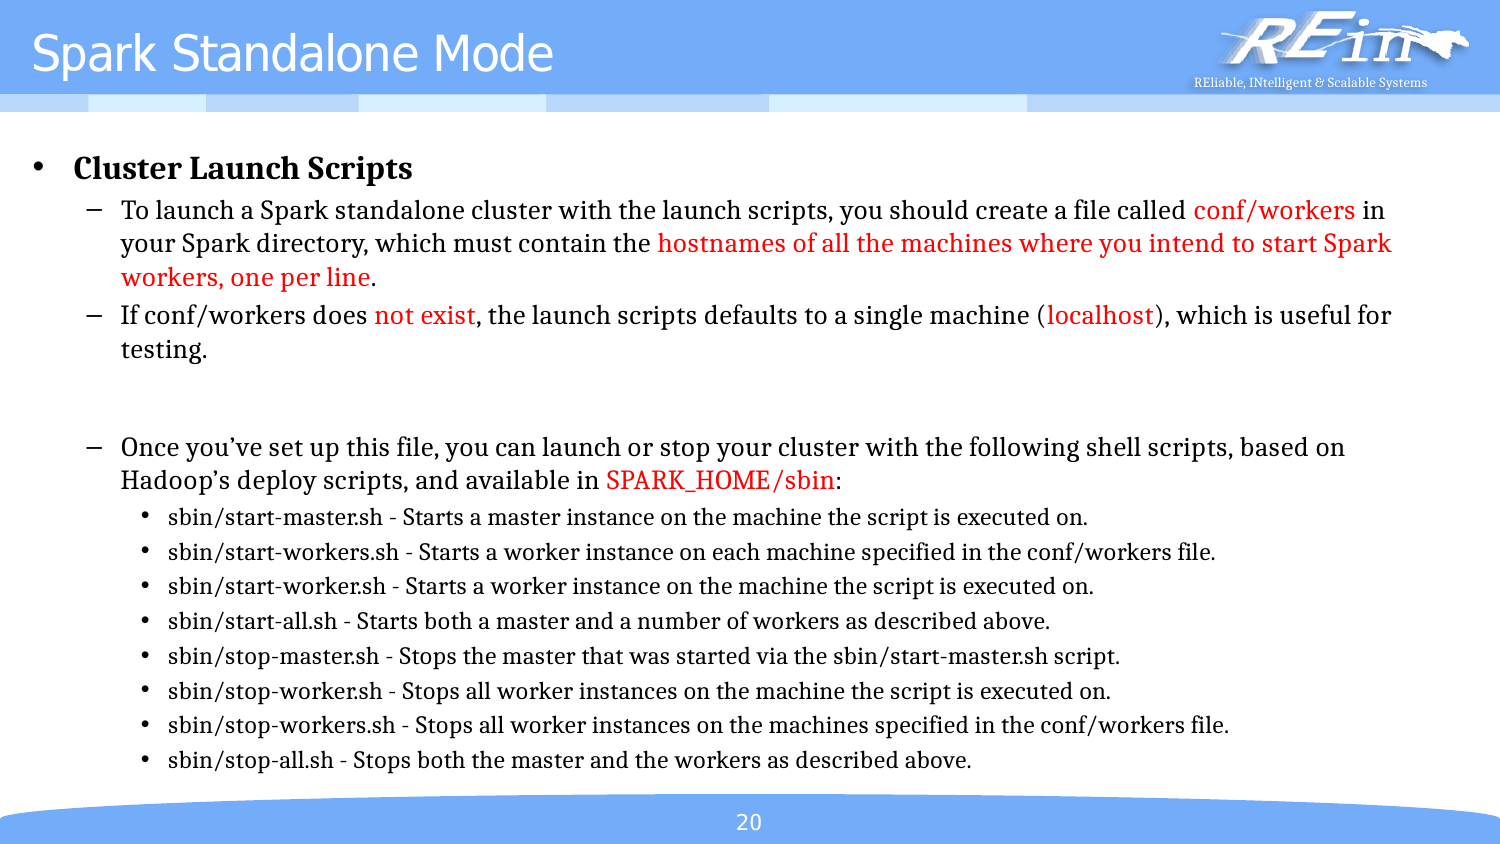

# Spark Standalone Mode
Cluster Launch Scripts
To launch a Spark standalone cluster with the launch scripts, you should create a file called conf/workers in your Spark directory, which must contain the hostnames of all the machines where you intend to start Spark workers, one per line.
If conf/workers does not exist, the launch scripts defaults to a single machine (localhost), which is useful for testing.

Once you’ve set up this file, you can launch or stop your cluster with the following shell scripts, based on Hadoop’s deploy scripts, and available in SPARK_HOME/sbin:
sbin/start-master.sh - Starts a master instance on the machine the script is executed on.
sbin/start-workers.sh - Starts a worker instance on each machine specified in the conf/workers file.
sbin/start-worker.sh - Starts a worker instance on the machine the script is executed on.
sbin/start-all.sh - Starts both a master and a number of workers as described above.
sbin/stop-master.sh - Stops the master that was started via the sbin/start-master.sh script.
sbin/stop-worker.sh - Stops all worker instances on the machine the script is executed on.
sbin/stop-workers.sh - Stops all worker instances on the machines specified in the conf/workers file.
sbin/stop-all.sh - Stops both the master and the workers as described above.
20